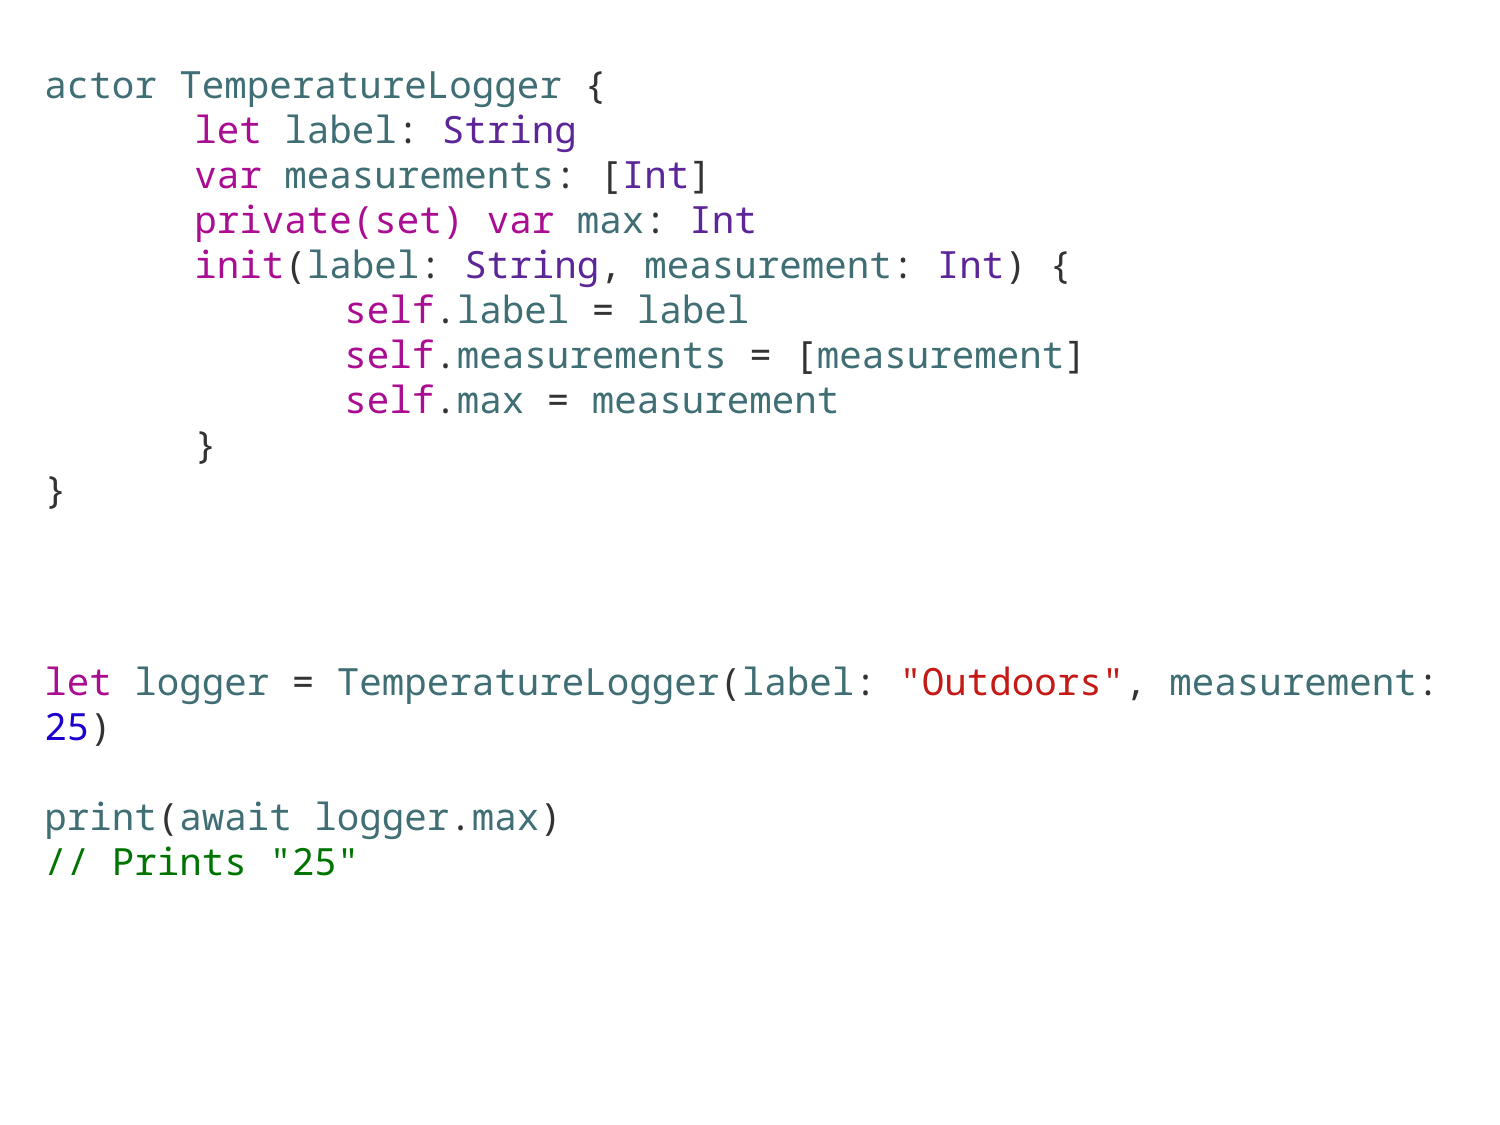

actor TemperatureLogger {
	let label: String
	var measurements: [Int]
	private(set) var max: Int
	init(label: String, measurement: Int) {
		self.label = label
		self.measurements = [measurement]
		self.max = measurement
	}
}
let logger = TemperatureLogger(label: "Outdoors", measurement: 25)

print(await logger.max)
// Prints "25"